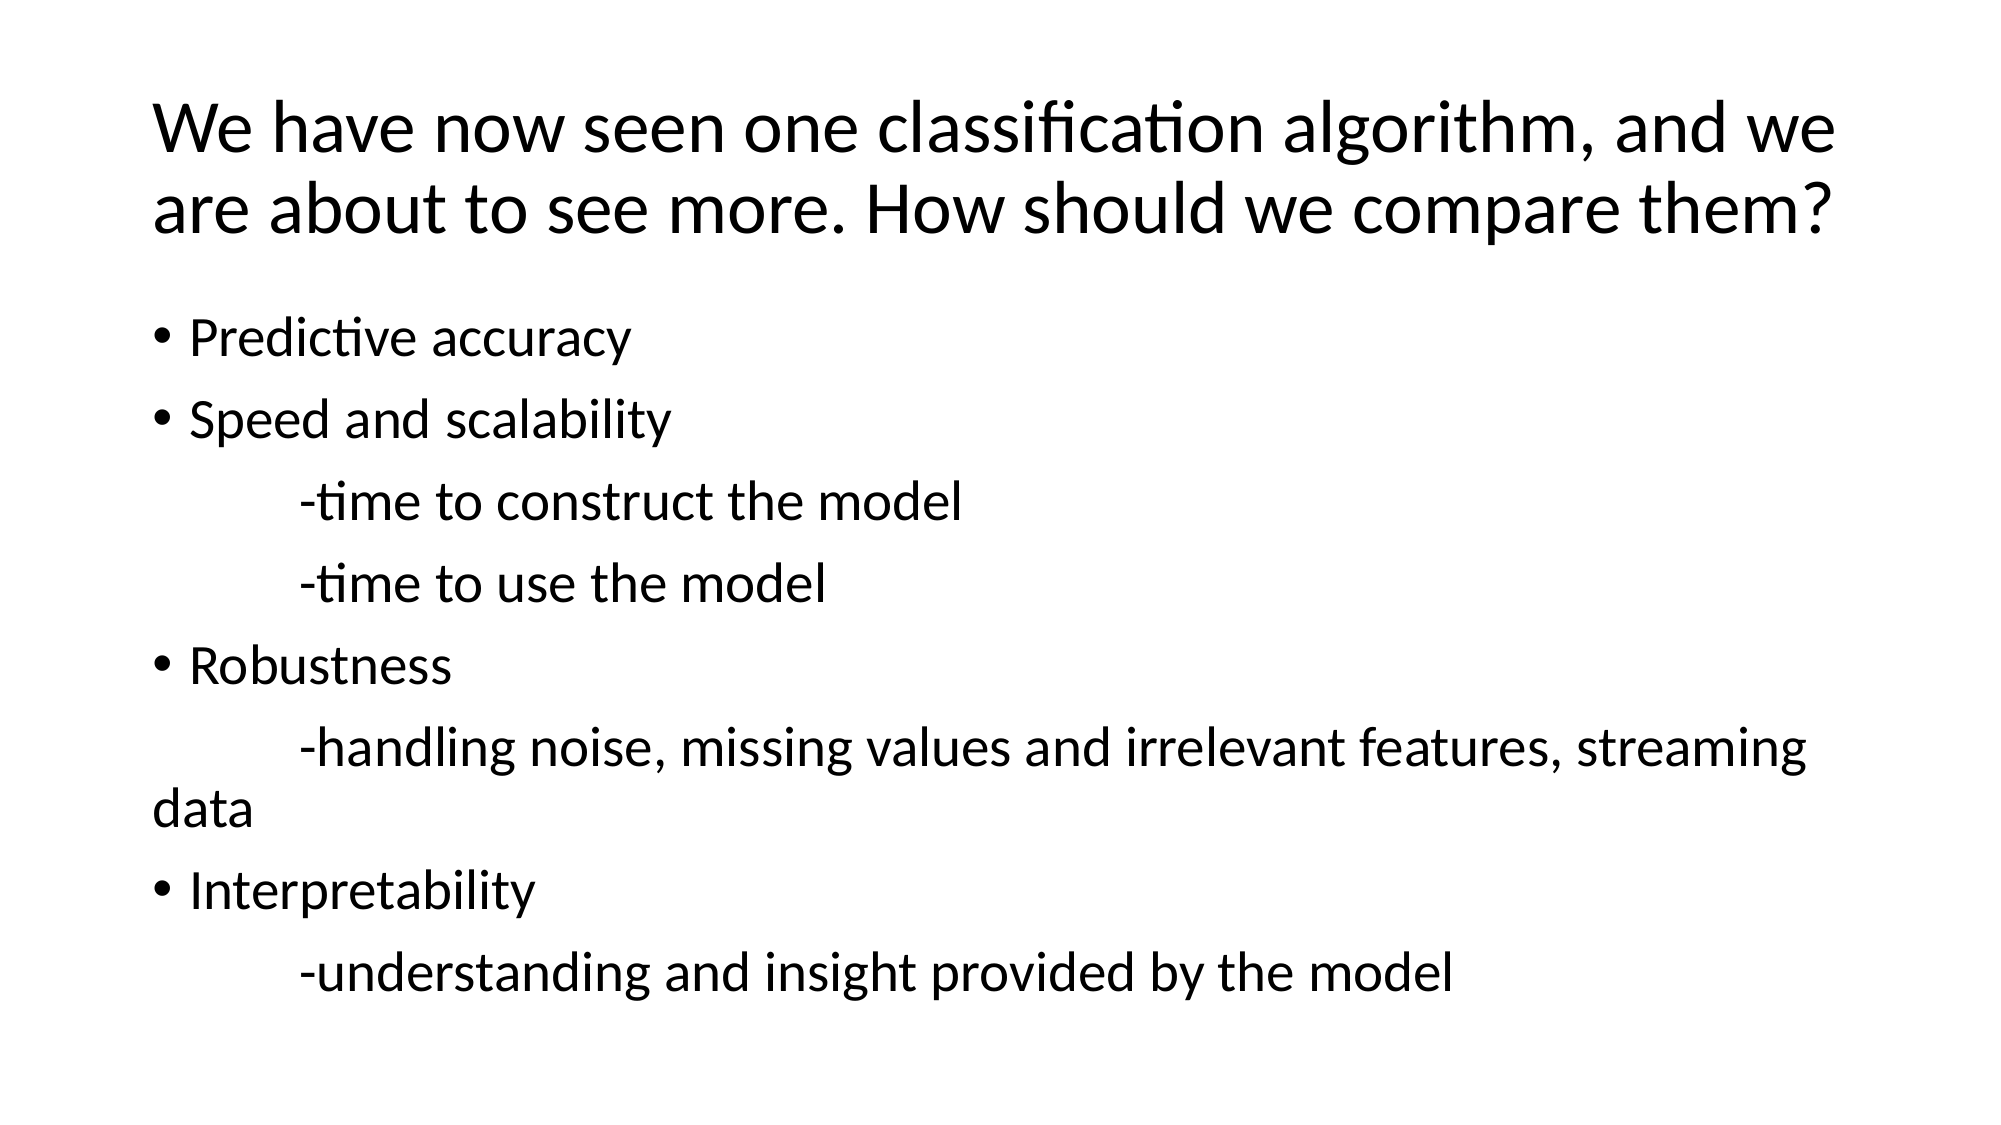

# We have now seen one classification algorithm, and we are about to see more. How should we compare them?
Predictive accuracy
Speed and scalability
	-time to construct the model
	-time to use the model
Robustness
	-handling noise, missing values and irrelevant features, streaming data
Interpretability
	-understanding and insight provided by the model